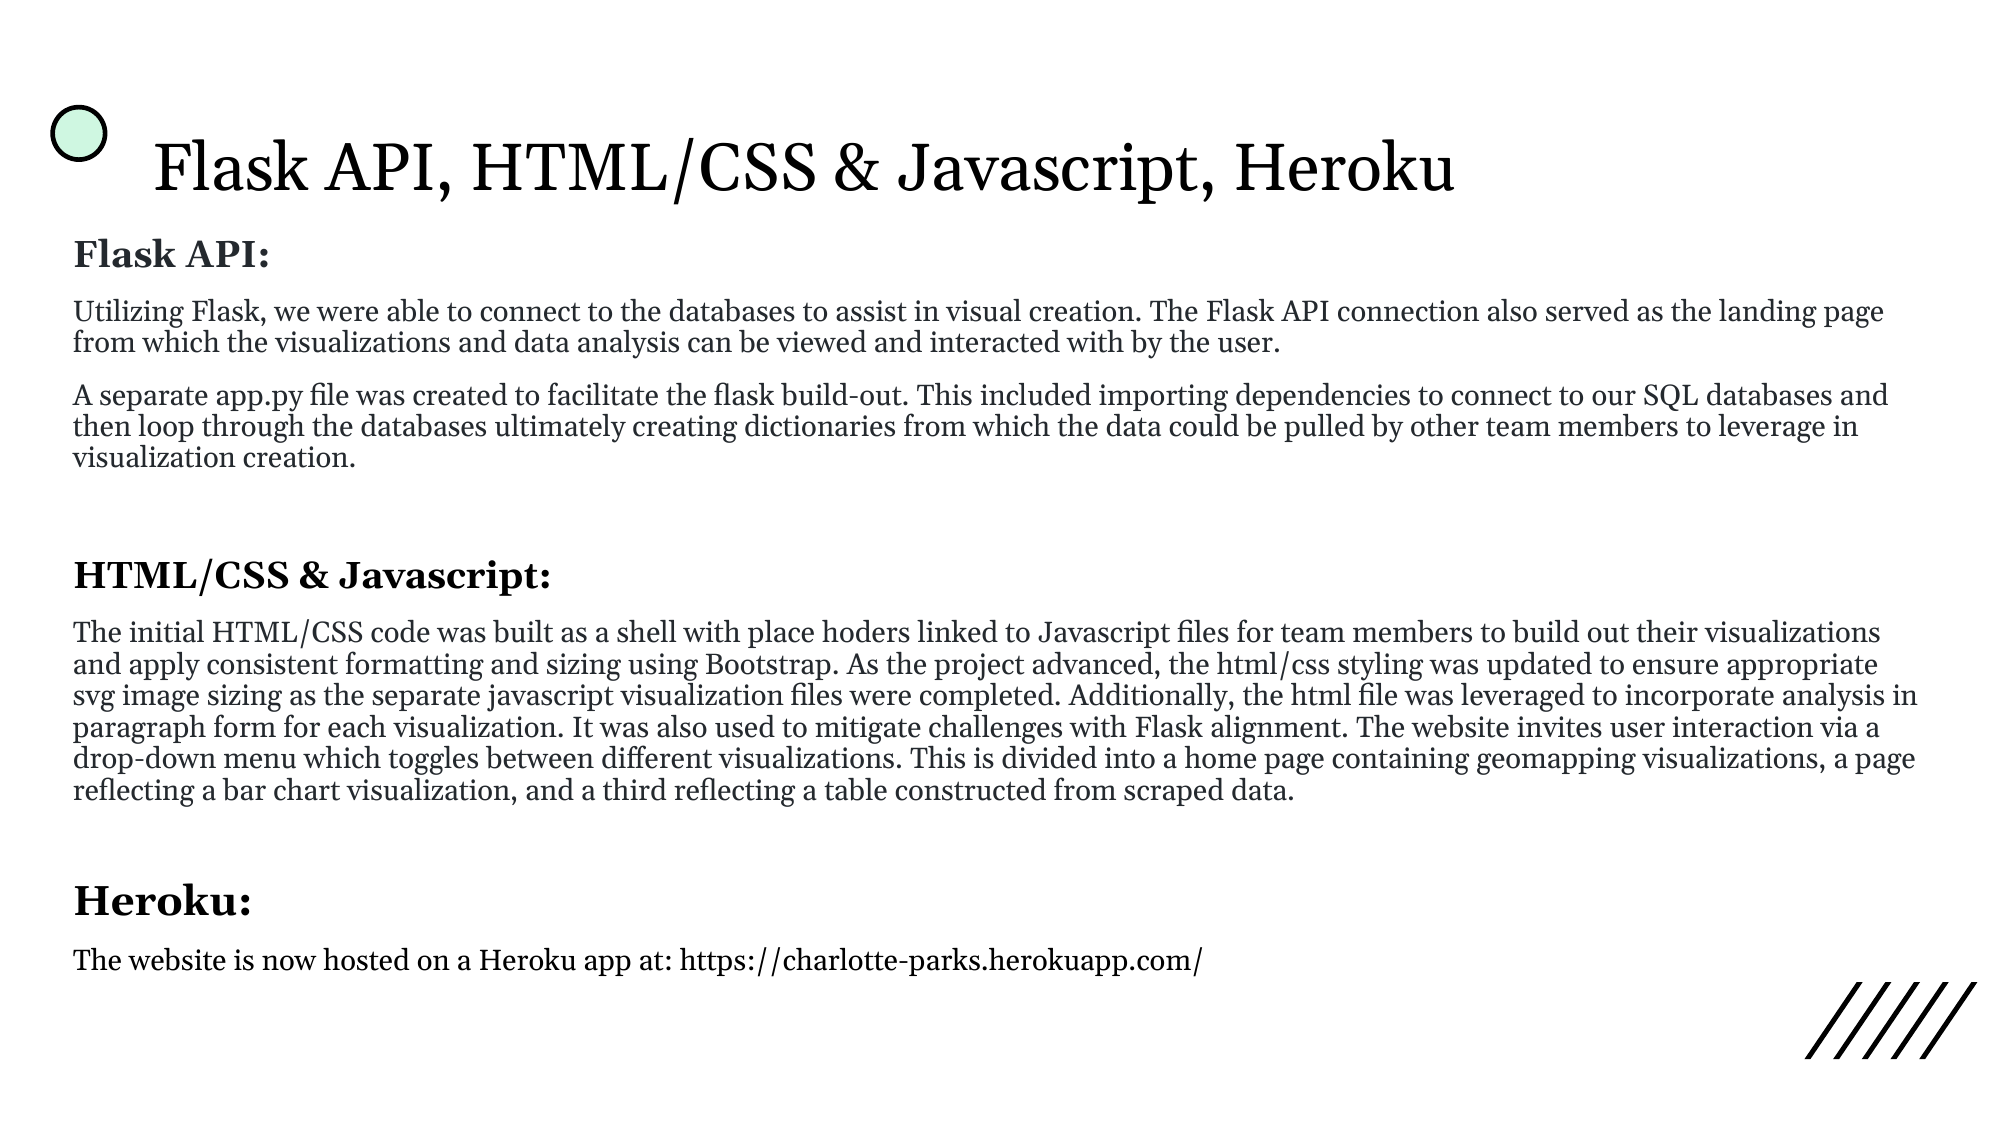

# Flask API, HTML/CSS & Javascript, Heroku
Flask API:
Utilizing Flask, we were able to connect to the databases to assist in visual creation. The Flask API connection also served as the landing page from which the visualizations and data analysis can be viewed and interacted with by the user.
A separate app.py file was created to facilitate the flask build-out. This included importing dependencies to connect to our SQL databases and then loop through the databases ultimately creating dictionaries from which the data could be pulled by other team members to leverage in visualization creation.

HTML/CSS & Javascript:
The initial HTML/CSS code was built as a shell with place hoders linked to Javascript files for team members to build out their visualizations and apply consistent formatting and sizing using Bootstrap. As the project advanced, the html/css styling was updated to ensure appropriate svg image sizing as the separate javascript visualization files were completed. Additionally, the html file was leveraged to incorporate analysis in paragraph form for each visualization. It was also used to mitigate challenges with Flask alignment. The website invites user interaction via a drop-down menu which toggles between different visualizations. This is divided into a home page containing geomapping visualizations, a page reflecting a bar chart visualization, and a third reflecting a table constructed from scraped data.

Heroku:
The website is now hosted on a Heroku app at: https://charlotte-parks.herokuapp.com/